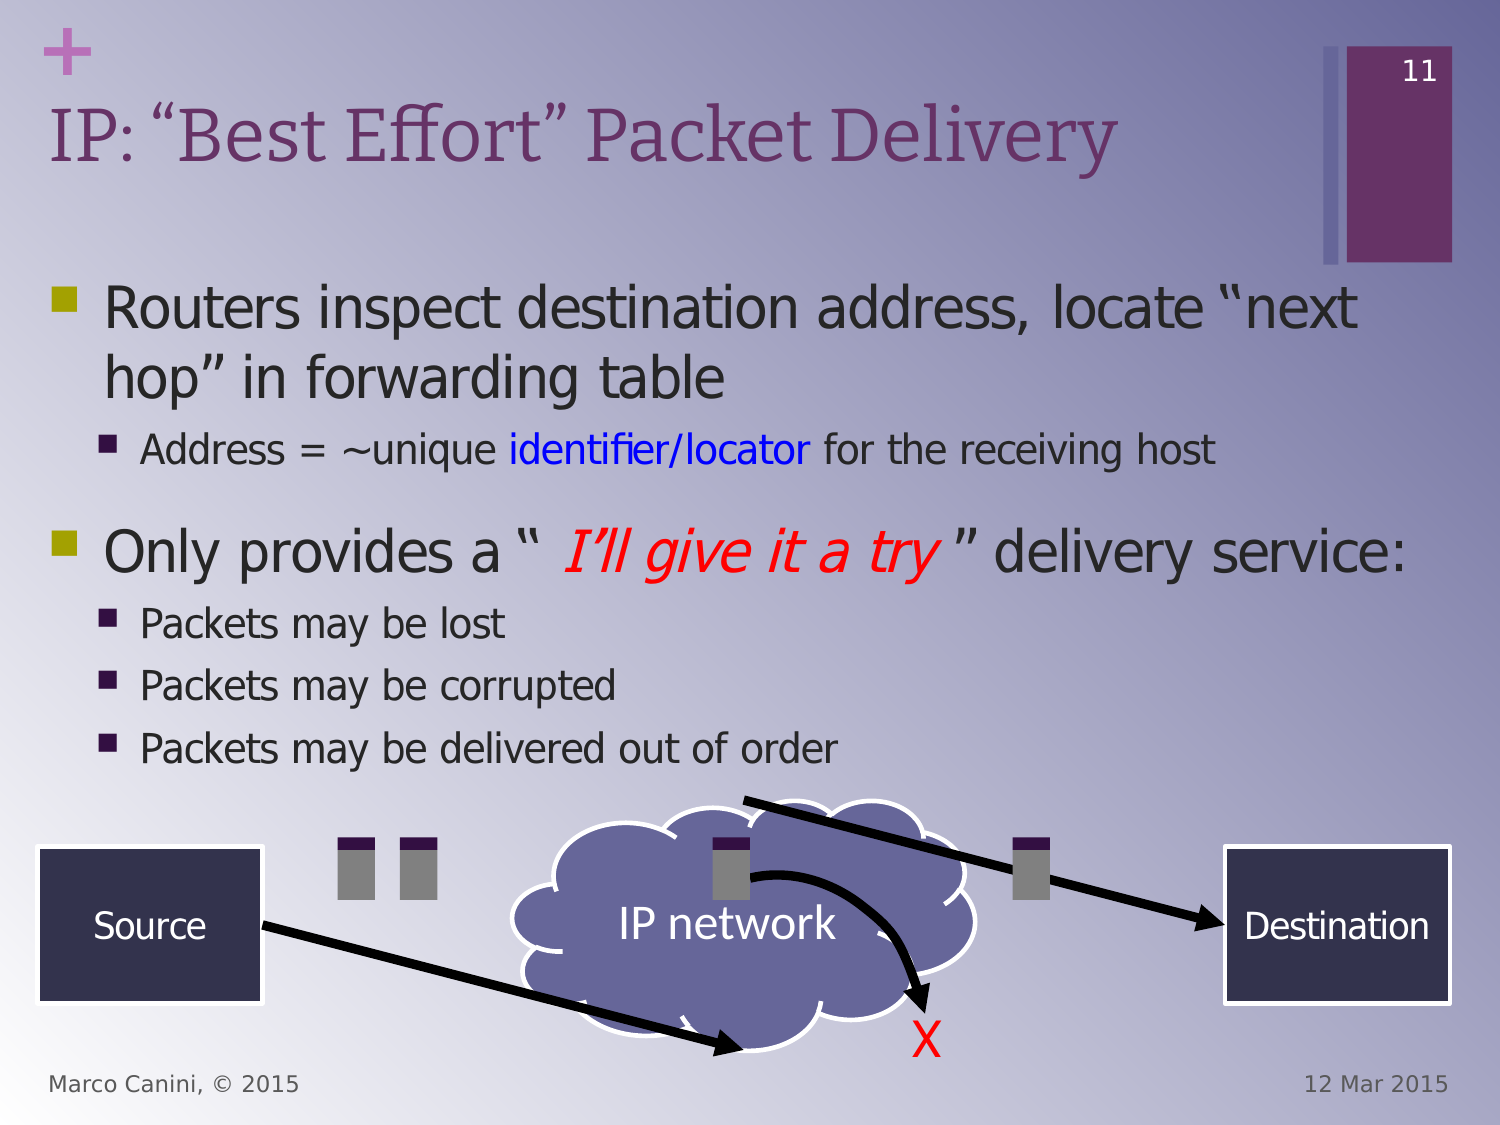

11
# IP: “Best Effort” Packet Delivery
Routers inspect destination address, locate “next hop” in forwarding table
Address = ~unique identifier/locator for the receiving host
Only provides a “ I’ll give it a try ” delivery service:
Packets may be lost
Packets may be corrupted
Packets may be delivered out of order
IP network

Source
Destination

X
Marco Canini, © 2015
12 Mar 2015